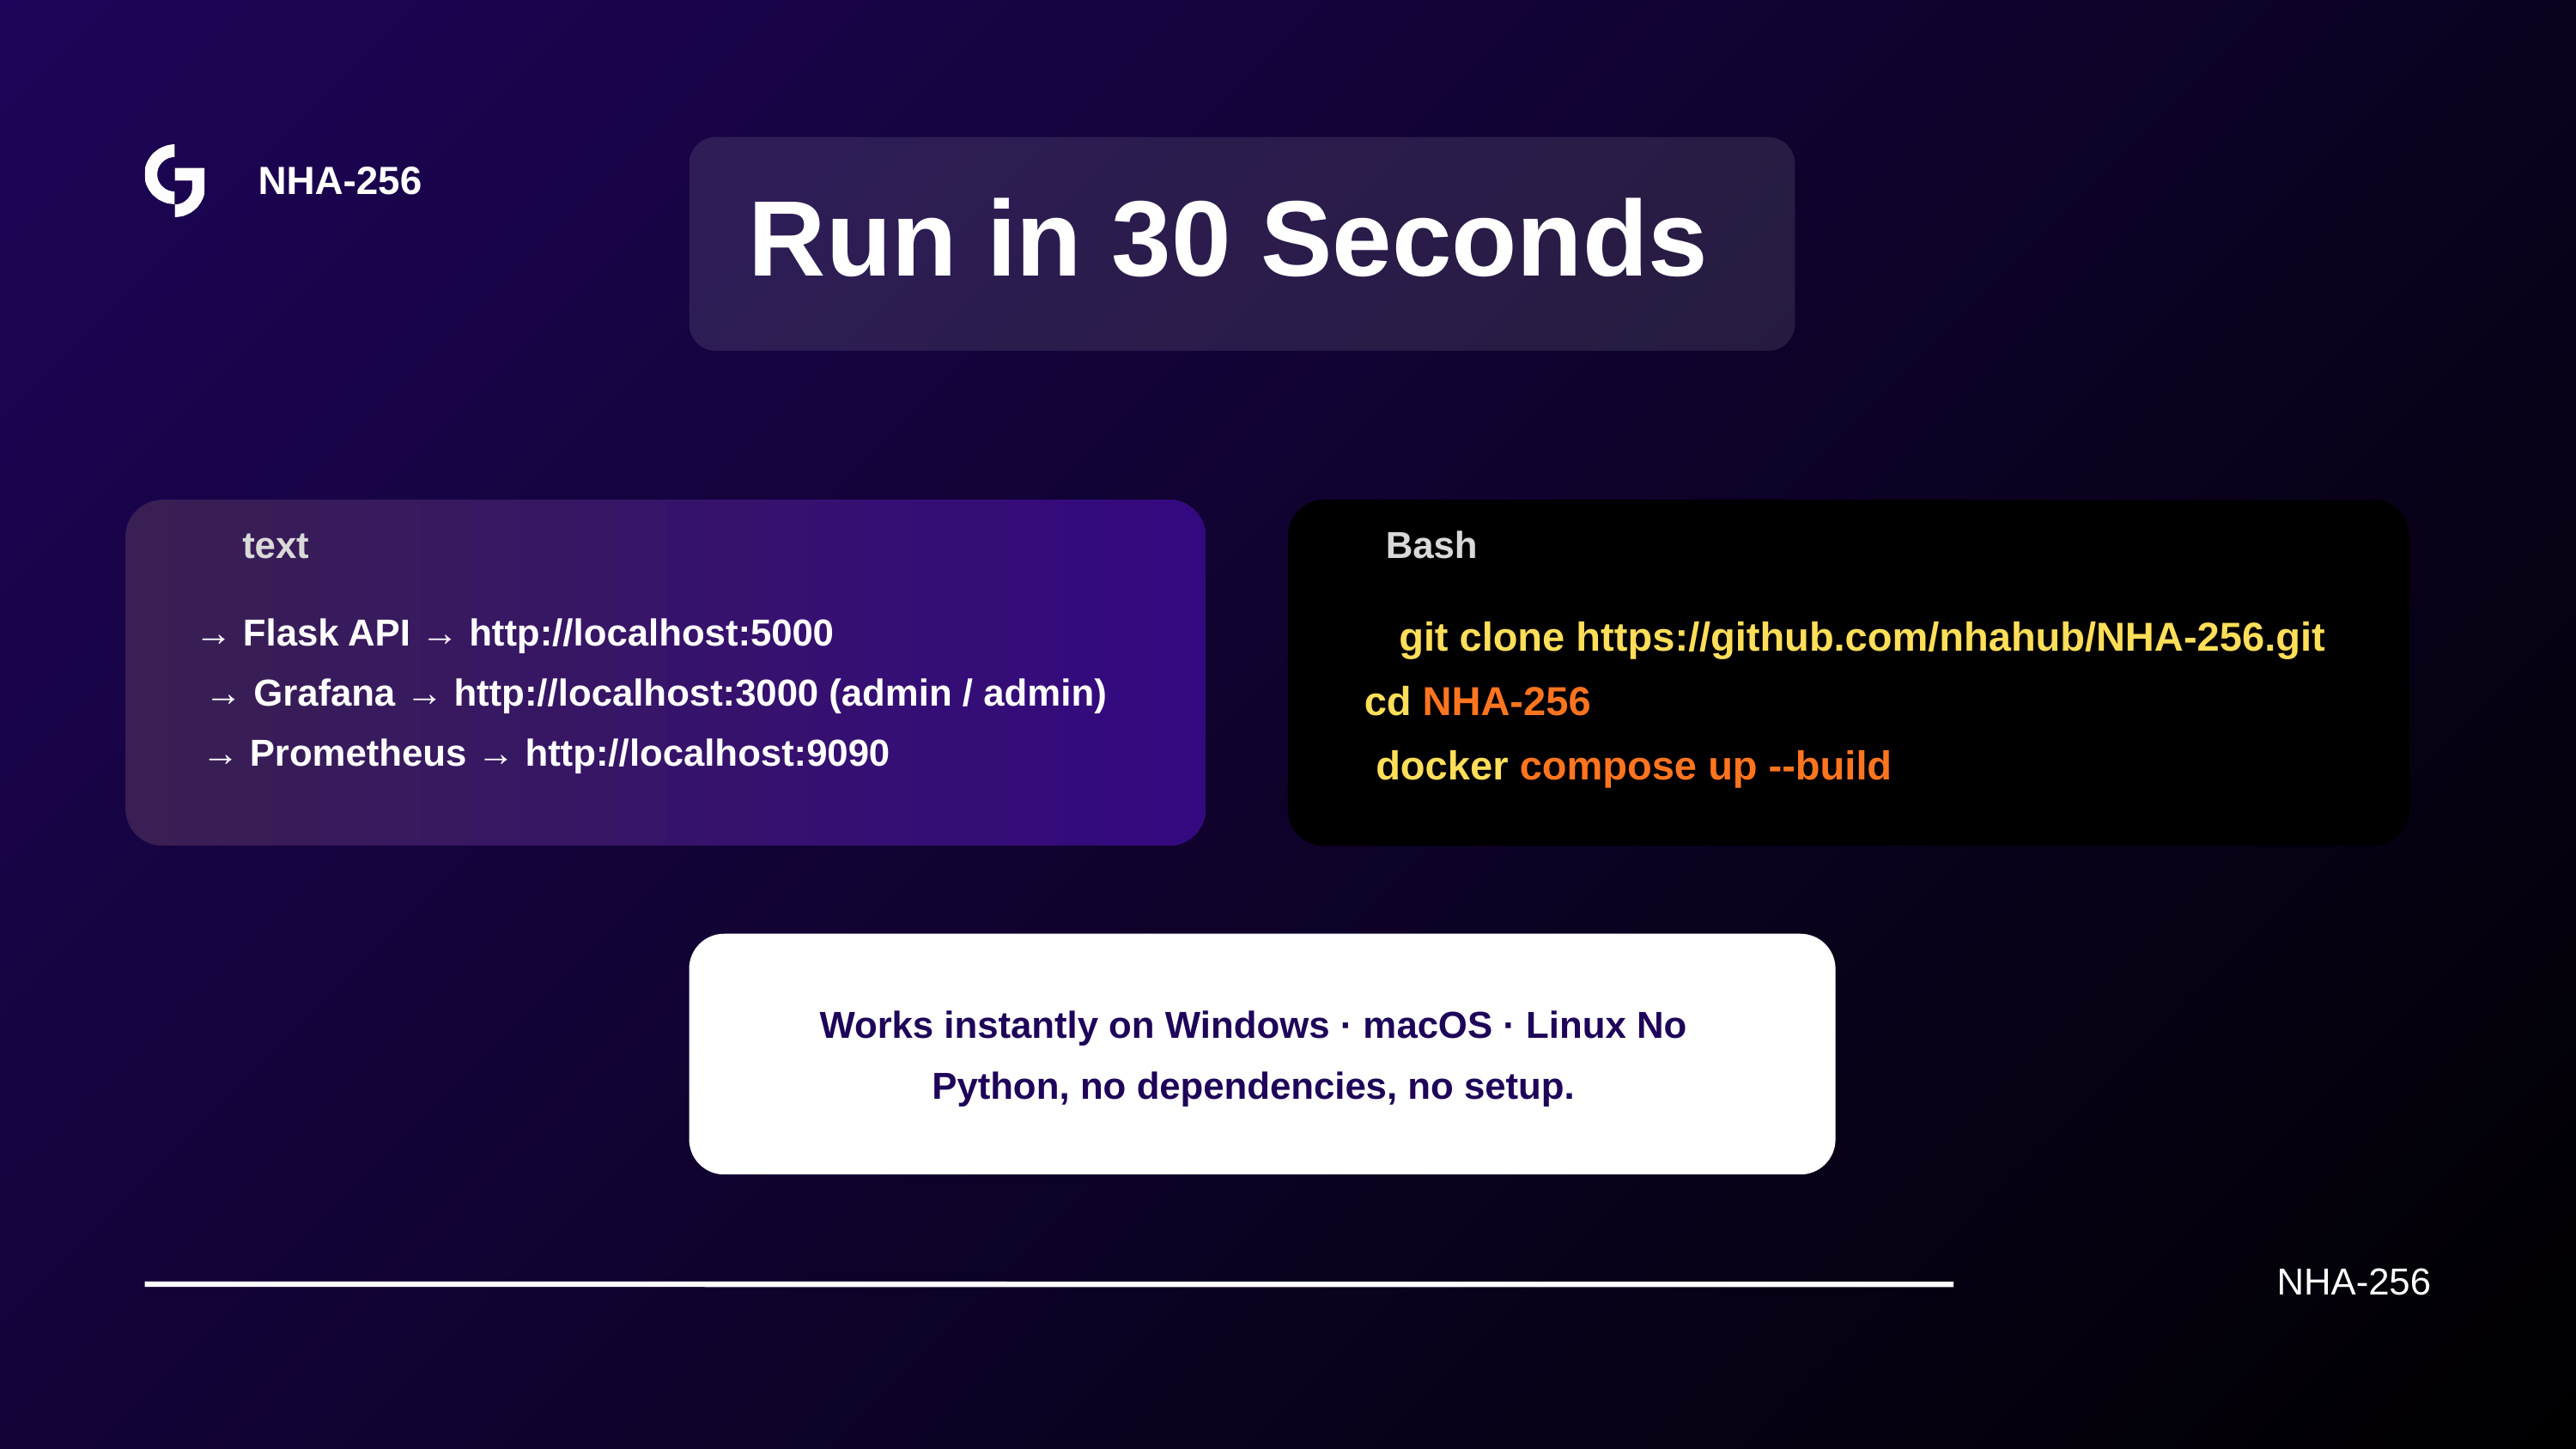

NHA-256
Run in 30 Seconds

text
Bash
→ Flask API → http://localhost:5000
                          → Grafana → http://localhost:3000 (admin / admin)
     → Prometheus → http://localhost:9090

                                                                     git clone https://github.com/nhahub/NHA-256.git
cd NHA-256
                            docker compose up --build

Works instantly on Windows · macOS · Linux No Python, no dependencies, no setup.

NHA-256